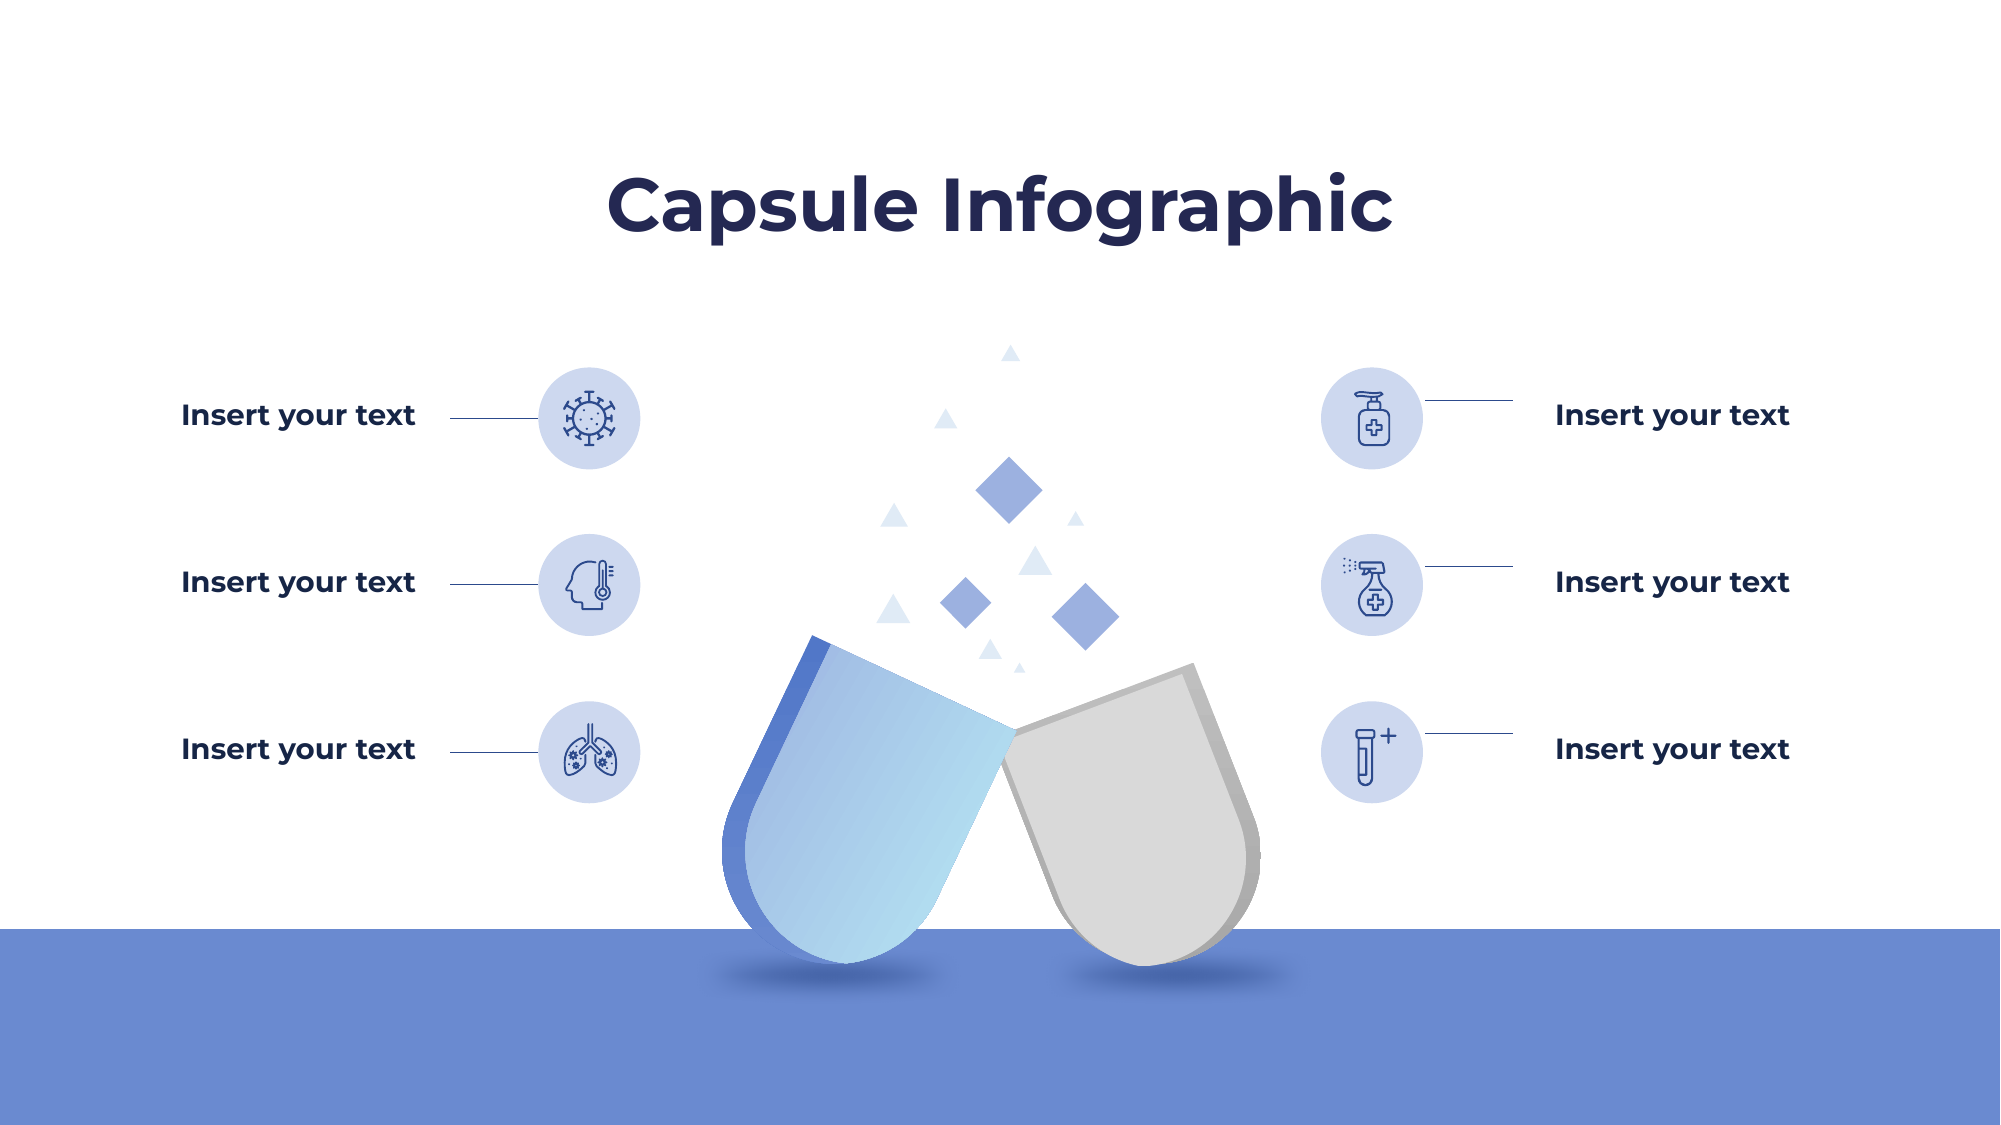

# Capsule Infographic

Insert your text
Insert your text

Insert your text
Insert your text

Insert your text
Insert your text